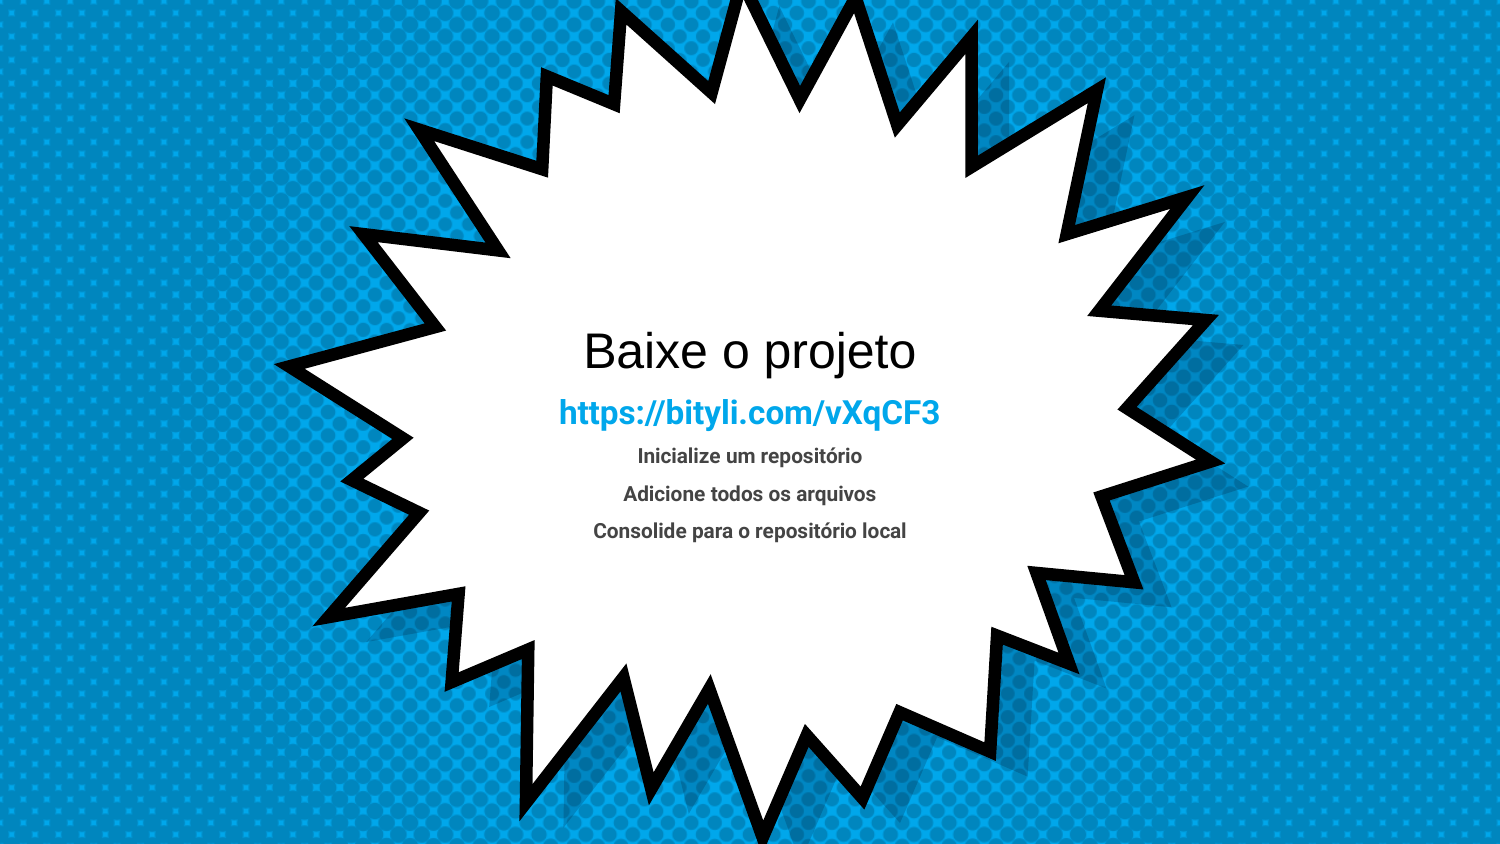

Baixe o projeto
https://bityli.com/vXqCF3
Inicialize um repositório
Adicione todos os arquivos
Consolide para o repositório local